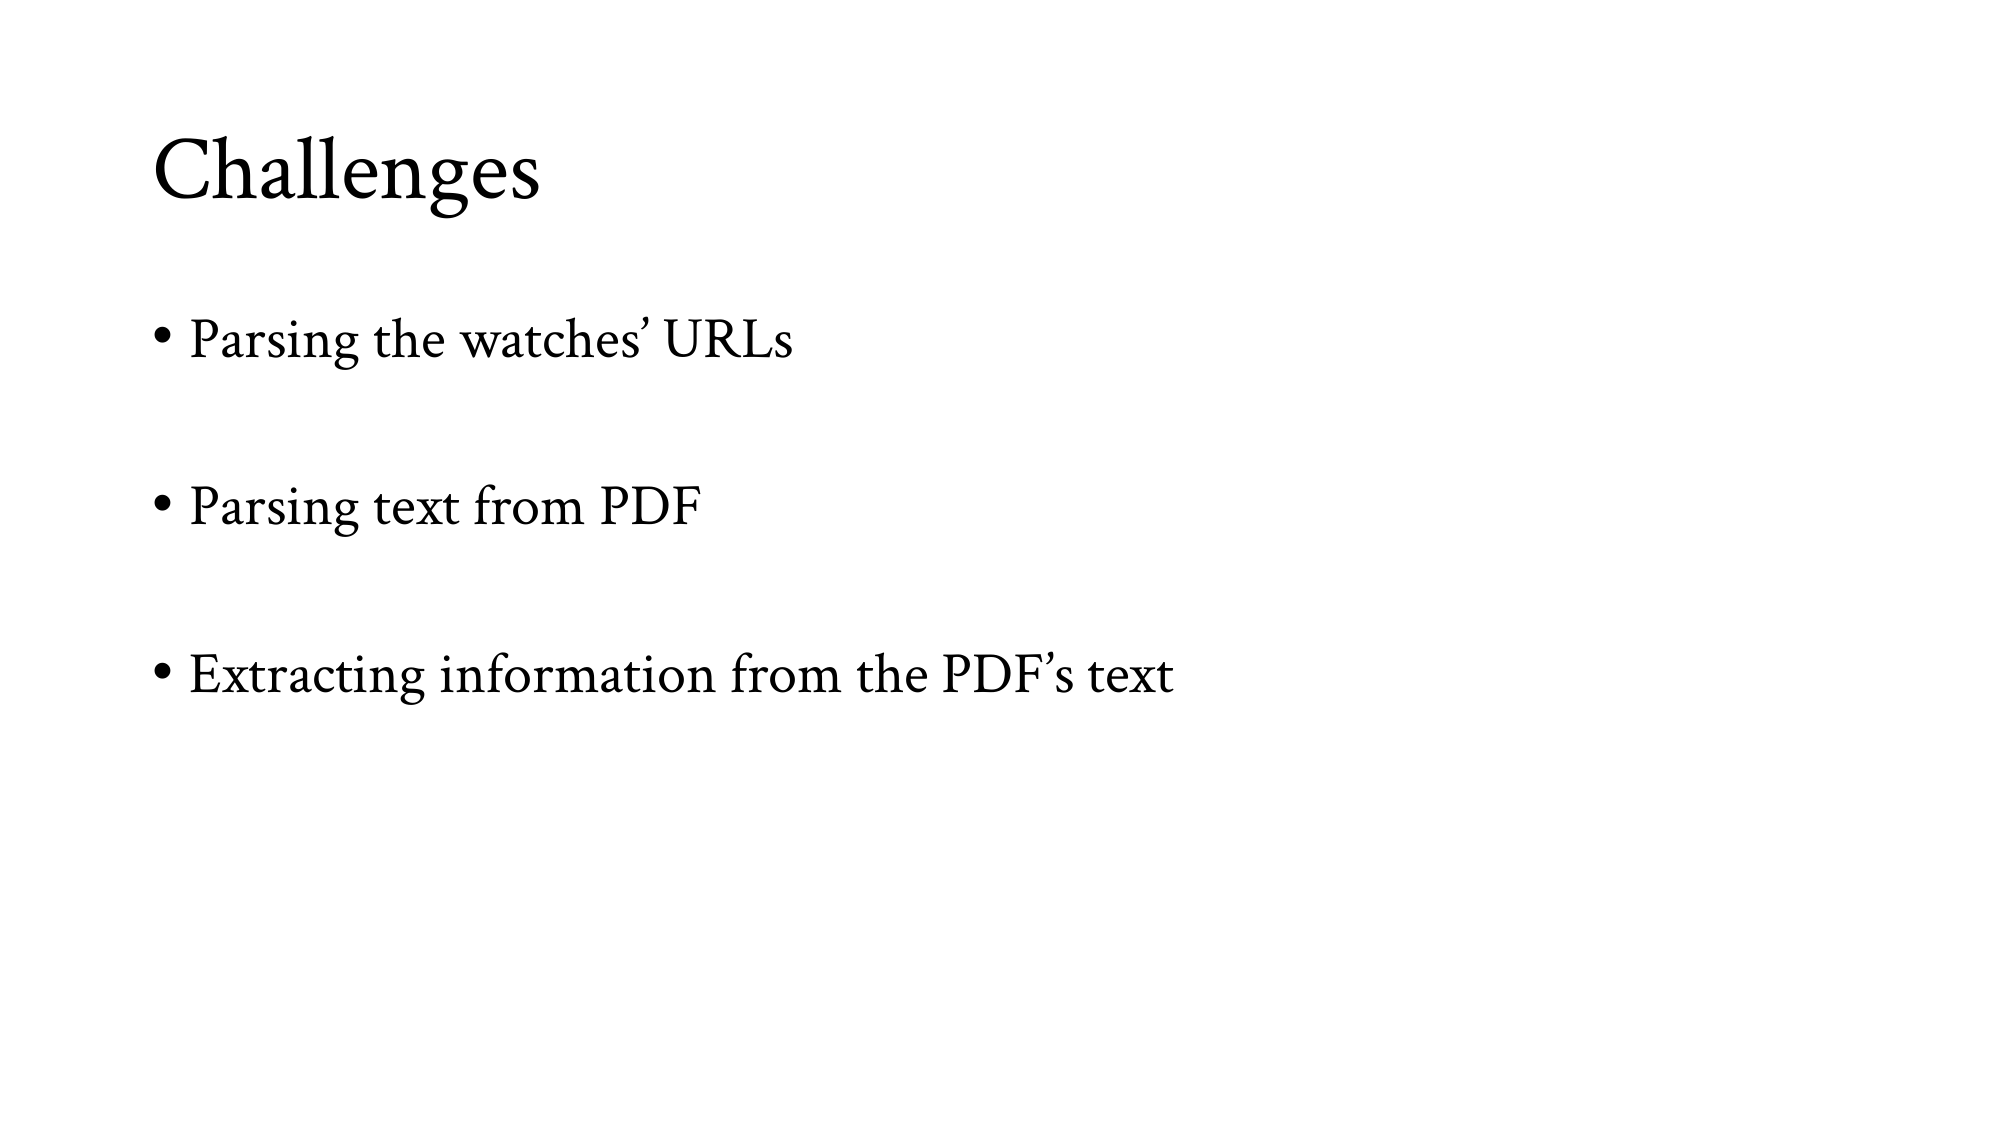

# Challenges
Parsing the watches’ URLs

Parsing text from PDF

Extracting information from the PDF’s text